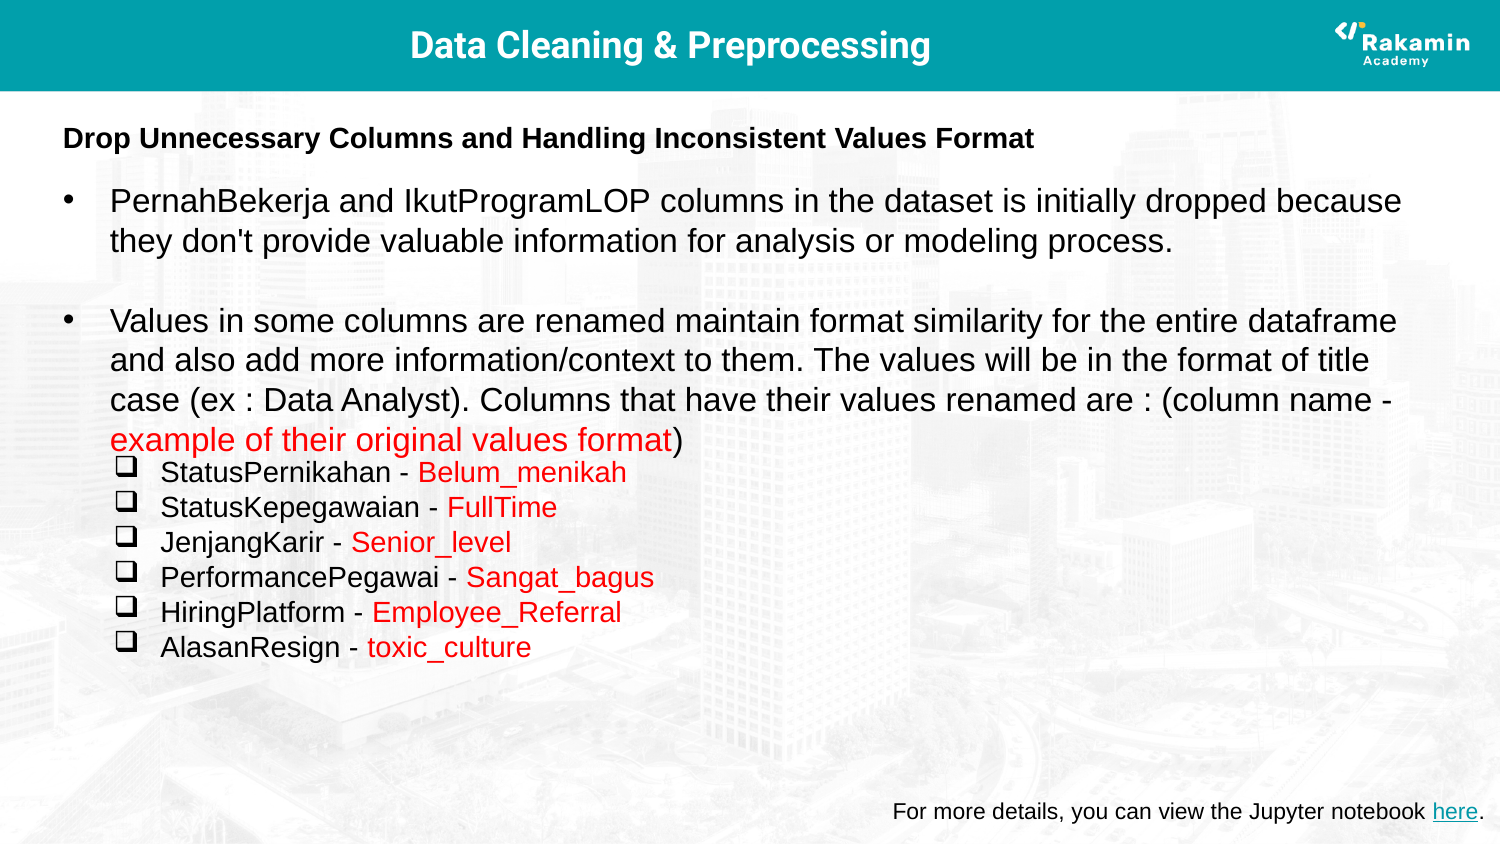

# Data Cleaning & Preprocessing
Drop Unnecessary Columns and Handling Inconsistent Values Format

PernahBekerja and IkutProgramLOP columns in the dataset is initially dropped because they don't provide valuable information for analysis or modeling process.

Values in some columns are renamed maintain format similarity for the entire dataframe and also add more information/context to them. The values will be in the format of title case (ex : Data Analyst). Columns that have their values renamed are : (column name - example of their original values format)
StatusPernikahan - Belum_menikah
StatusKepegawaian - FullTime
JenjangKarir - Senior_level
PerformancePegawai - Sangat_bagus
HiringPlatform - Employee_Referral
AlasanResign - toxic_culture
For more details, you can view the Jupyter notebook here.